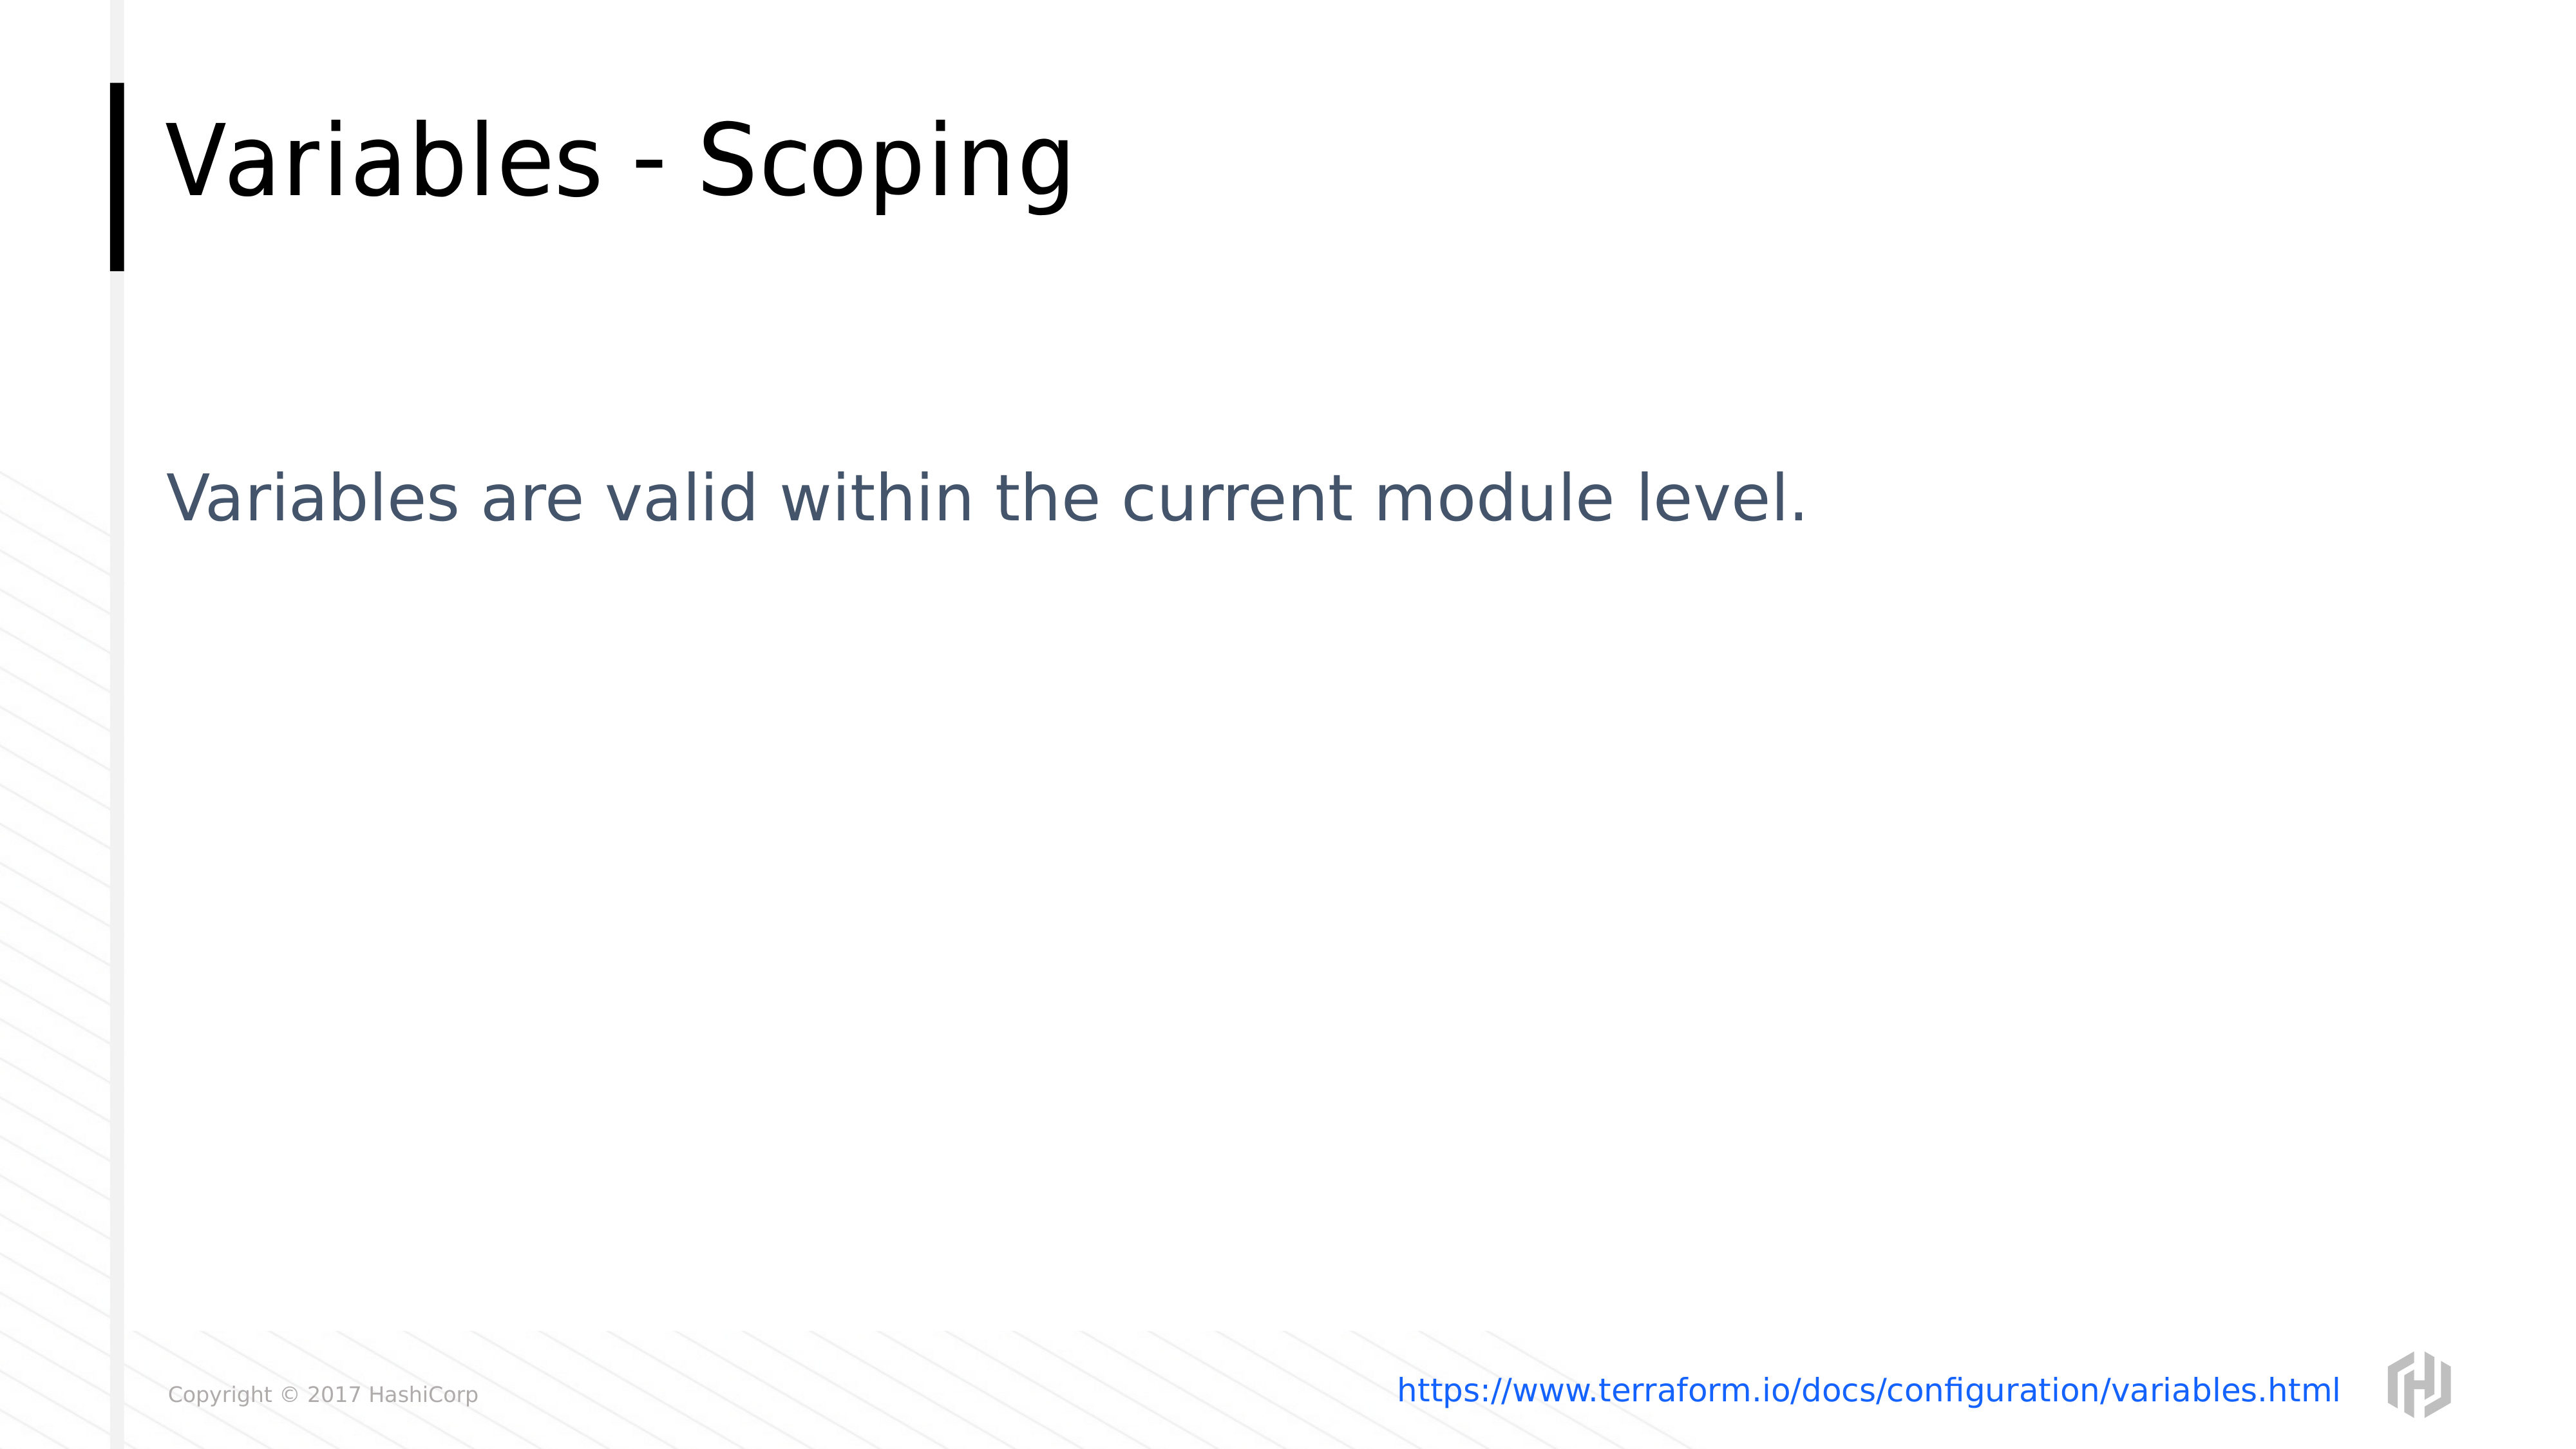

# Variables - Scoping

Variables are valid within the current module level.

https://www.terraform.io/docs/configuration/variables.html